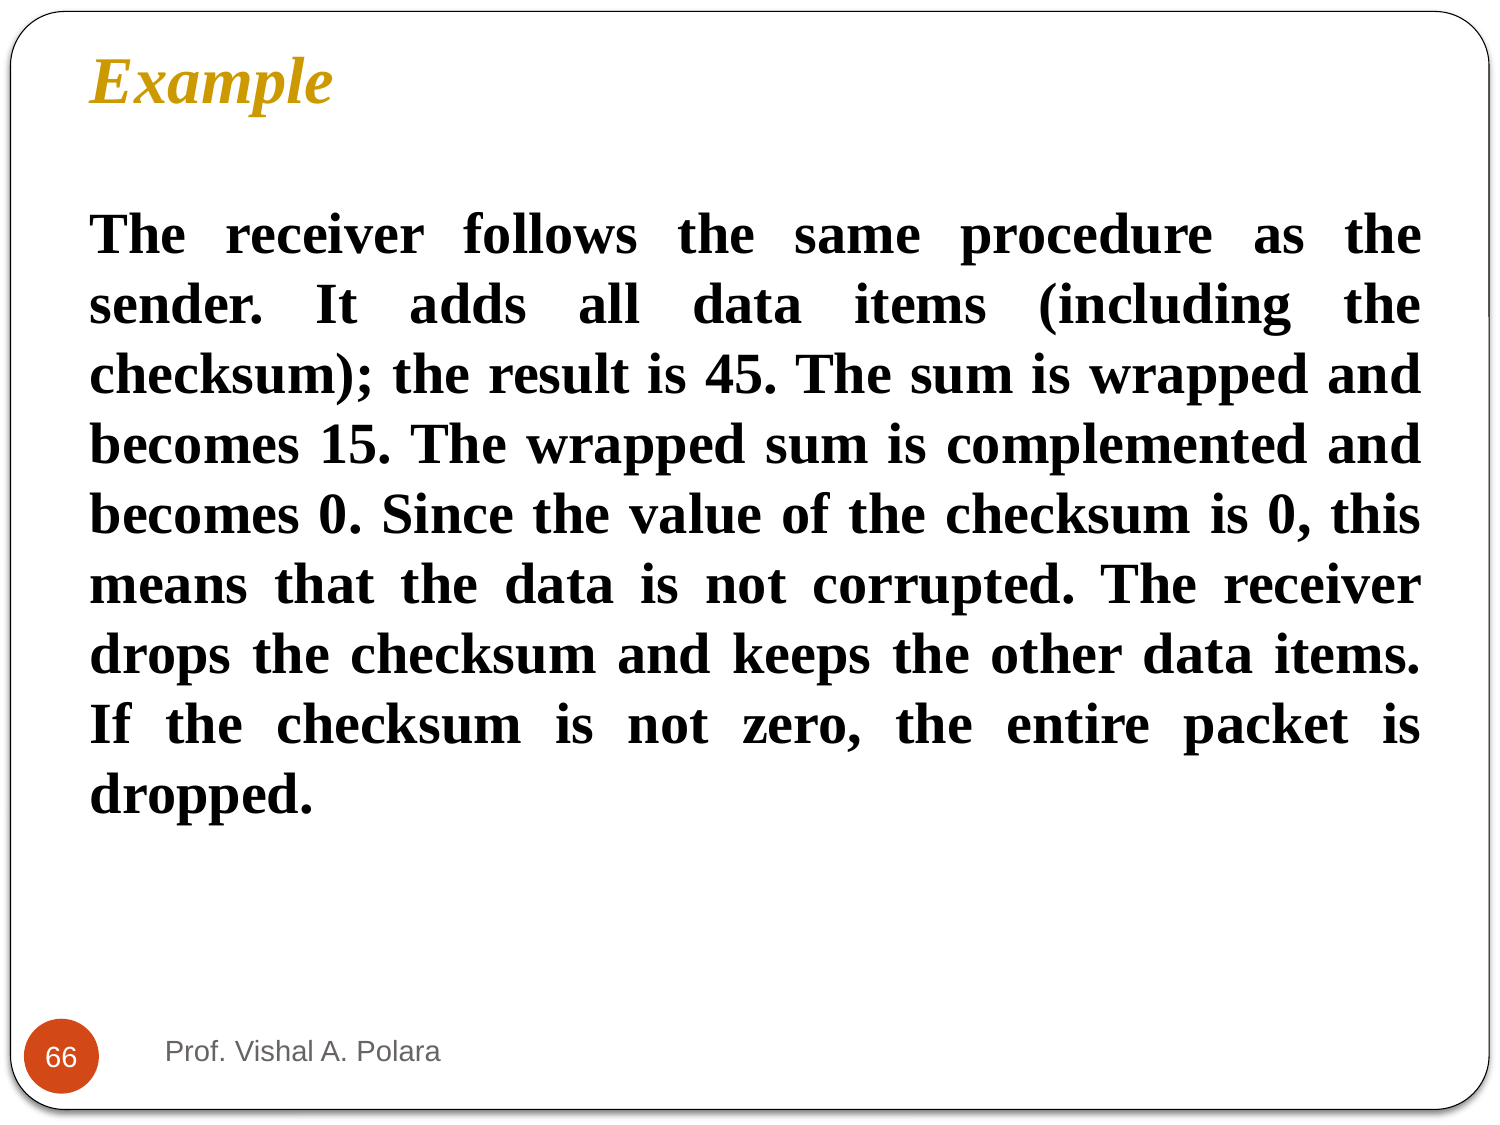

Example
The receiver follows the same procedure as the sender. It adds all data items (including the checksum); the result is 45. The sum is wrapped and becomes 15. The wrapped sum is complemented and becomes 0. Since the value of the checksum is 0, this means that the data is not corrupted. The receiver drops the checksum and keeps the other data items. If the checksum is not zero, the entire packet is dropped.
Prof. Vishal A. Polara
66